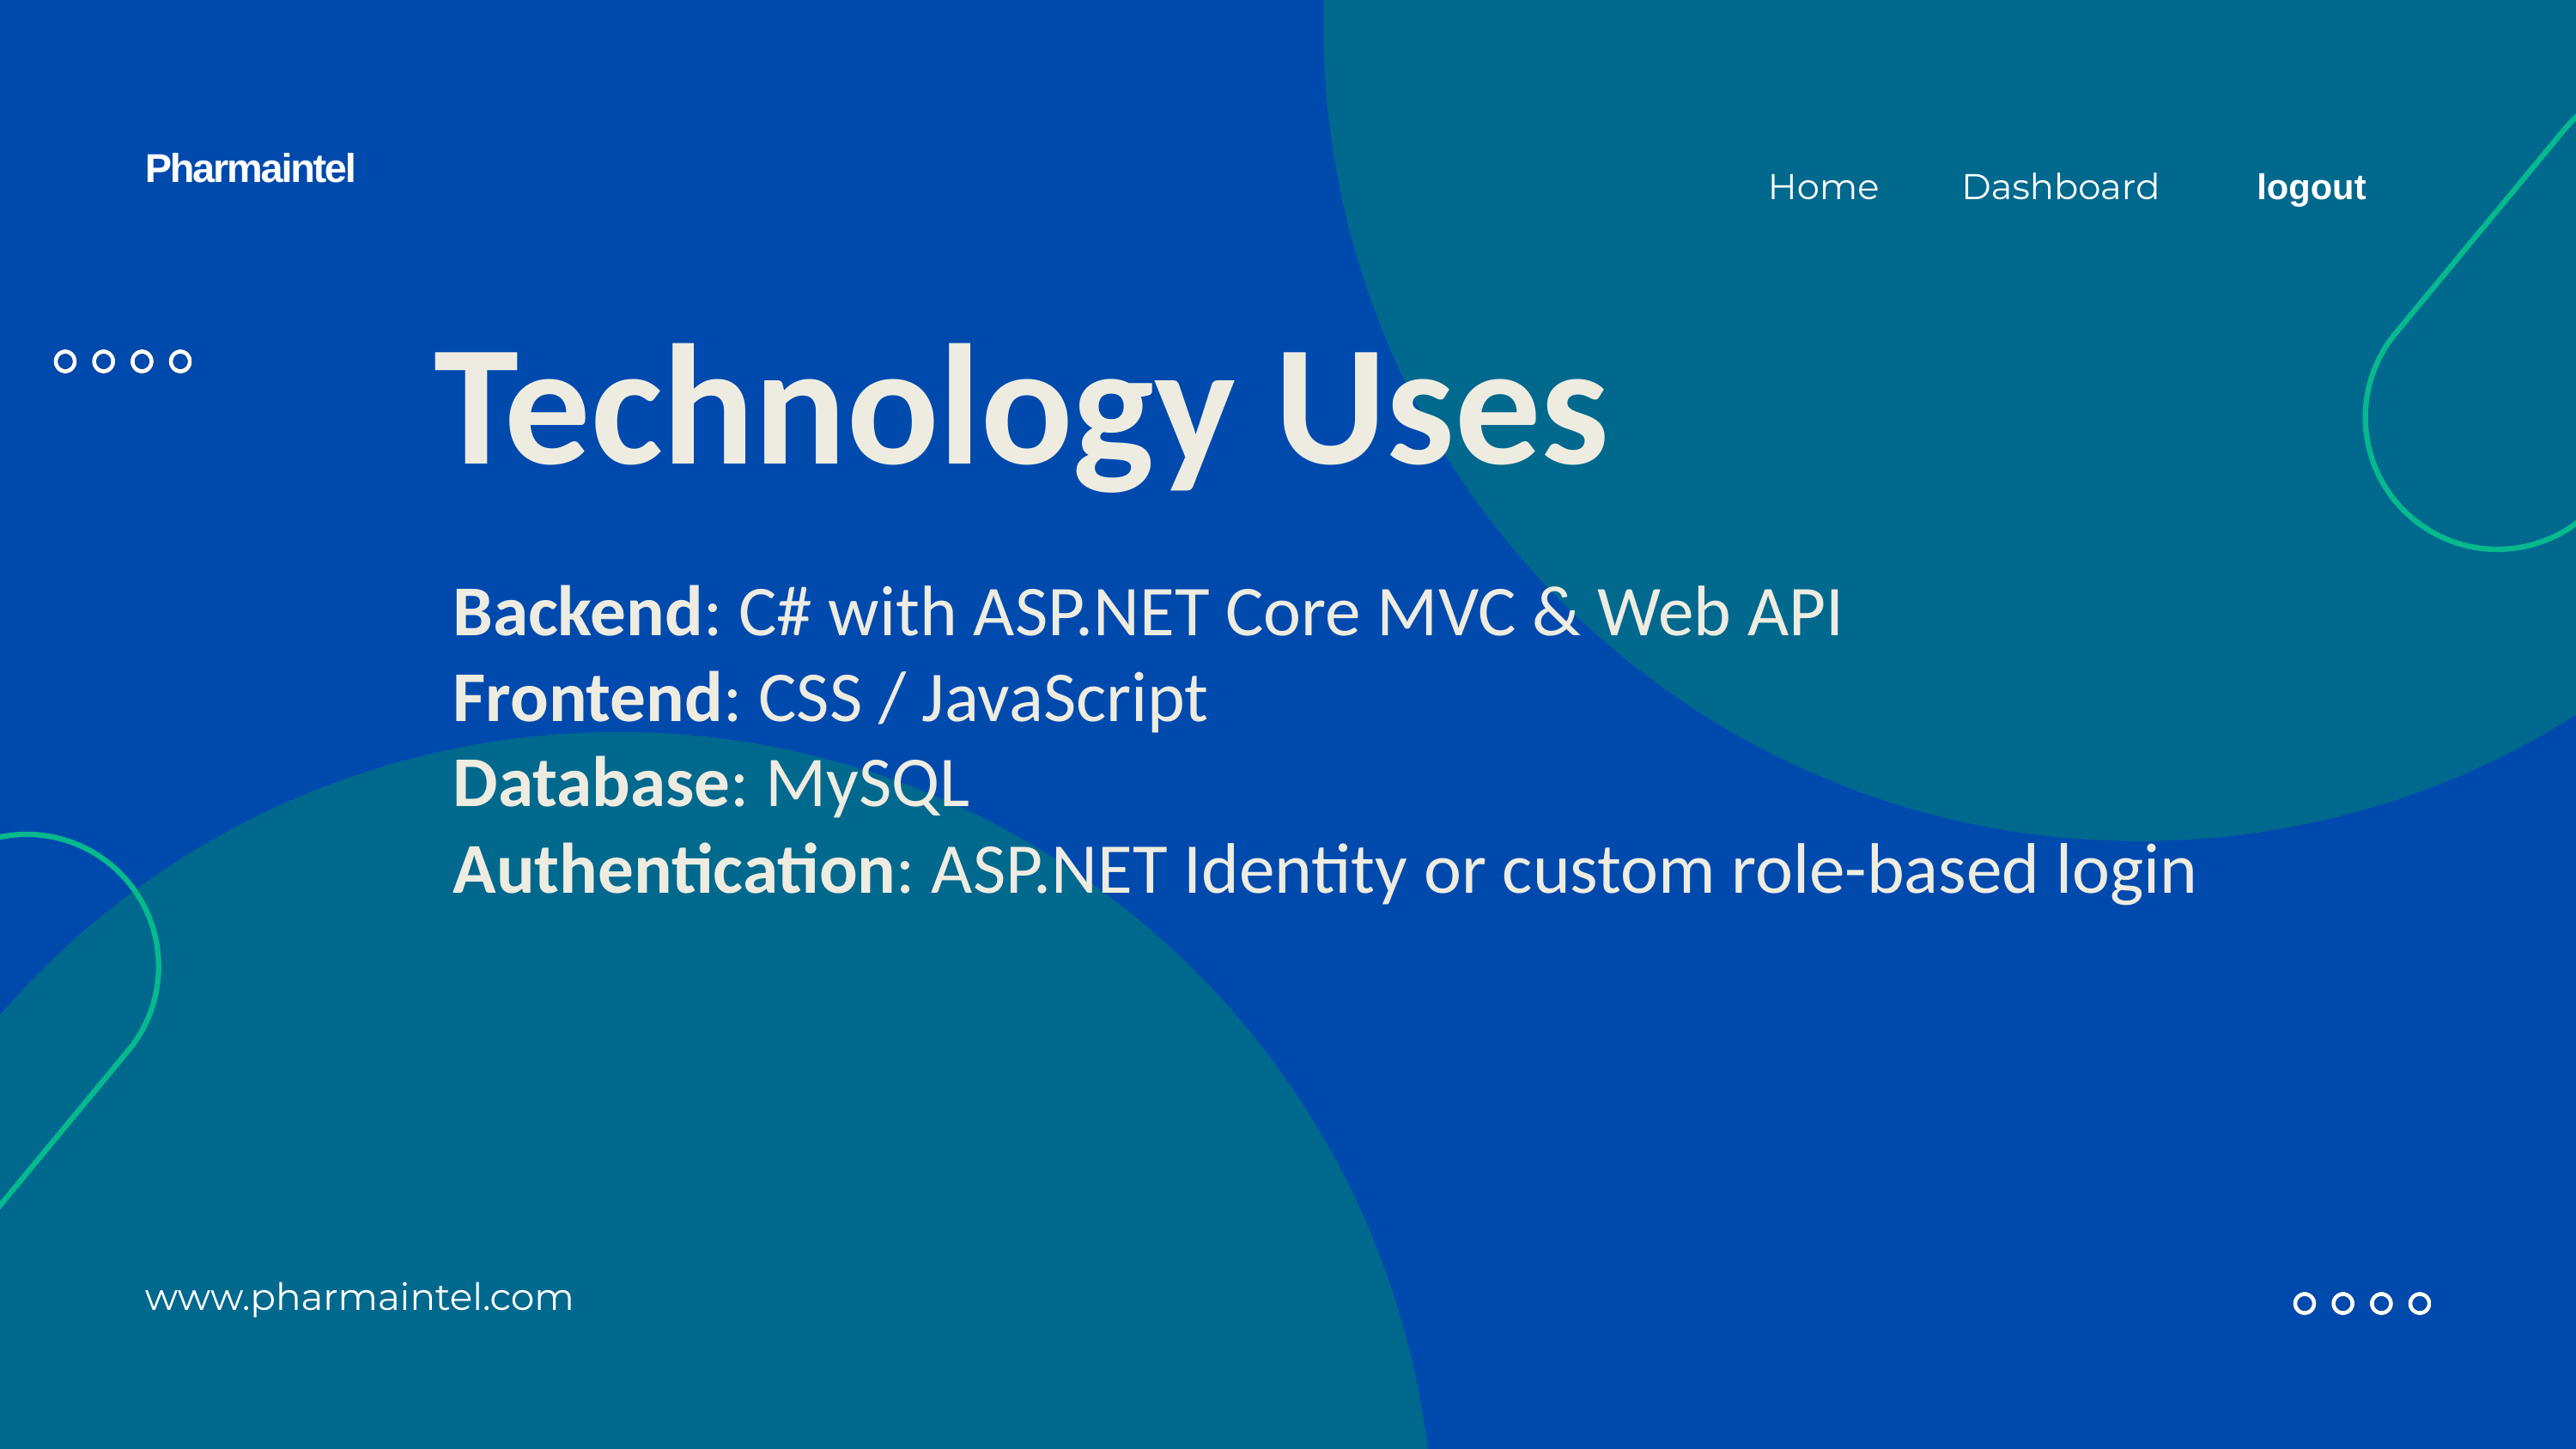

Pharmaintel
Dashboard
logout
Home

Technology Uses

Backend: C# with ASP.NET Core MVC & Web API
Frontend: CSS / JavaScript
Database: MySQL
Authentication: ASP.NET Identity or custom role-based login

www.pharmaintel.com